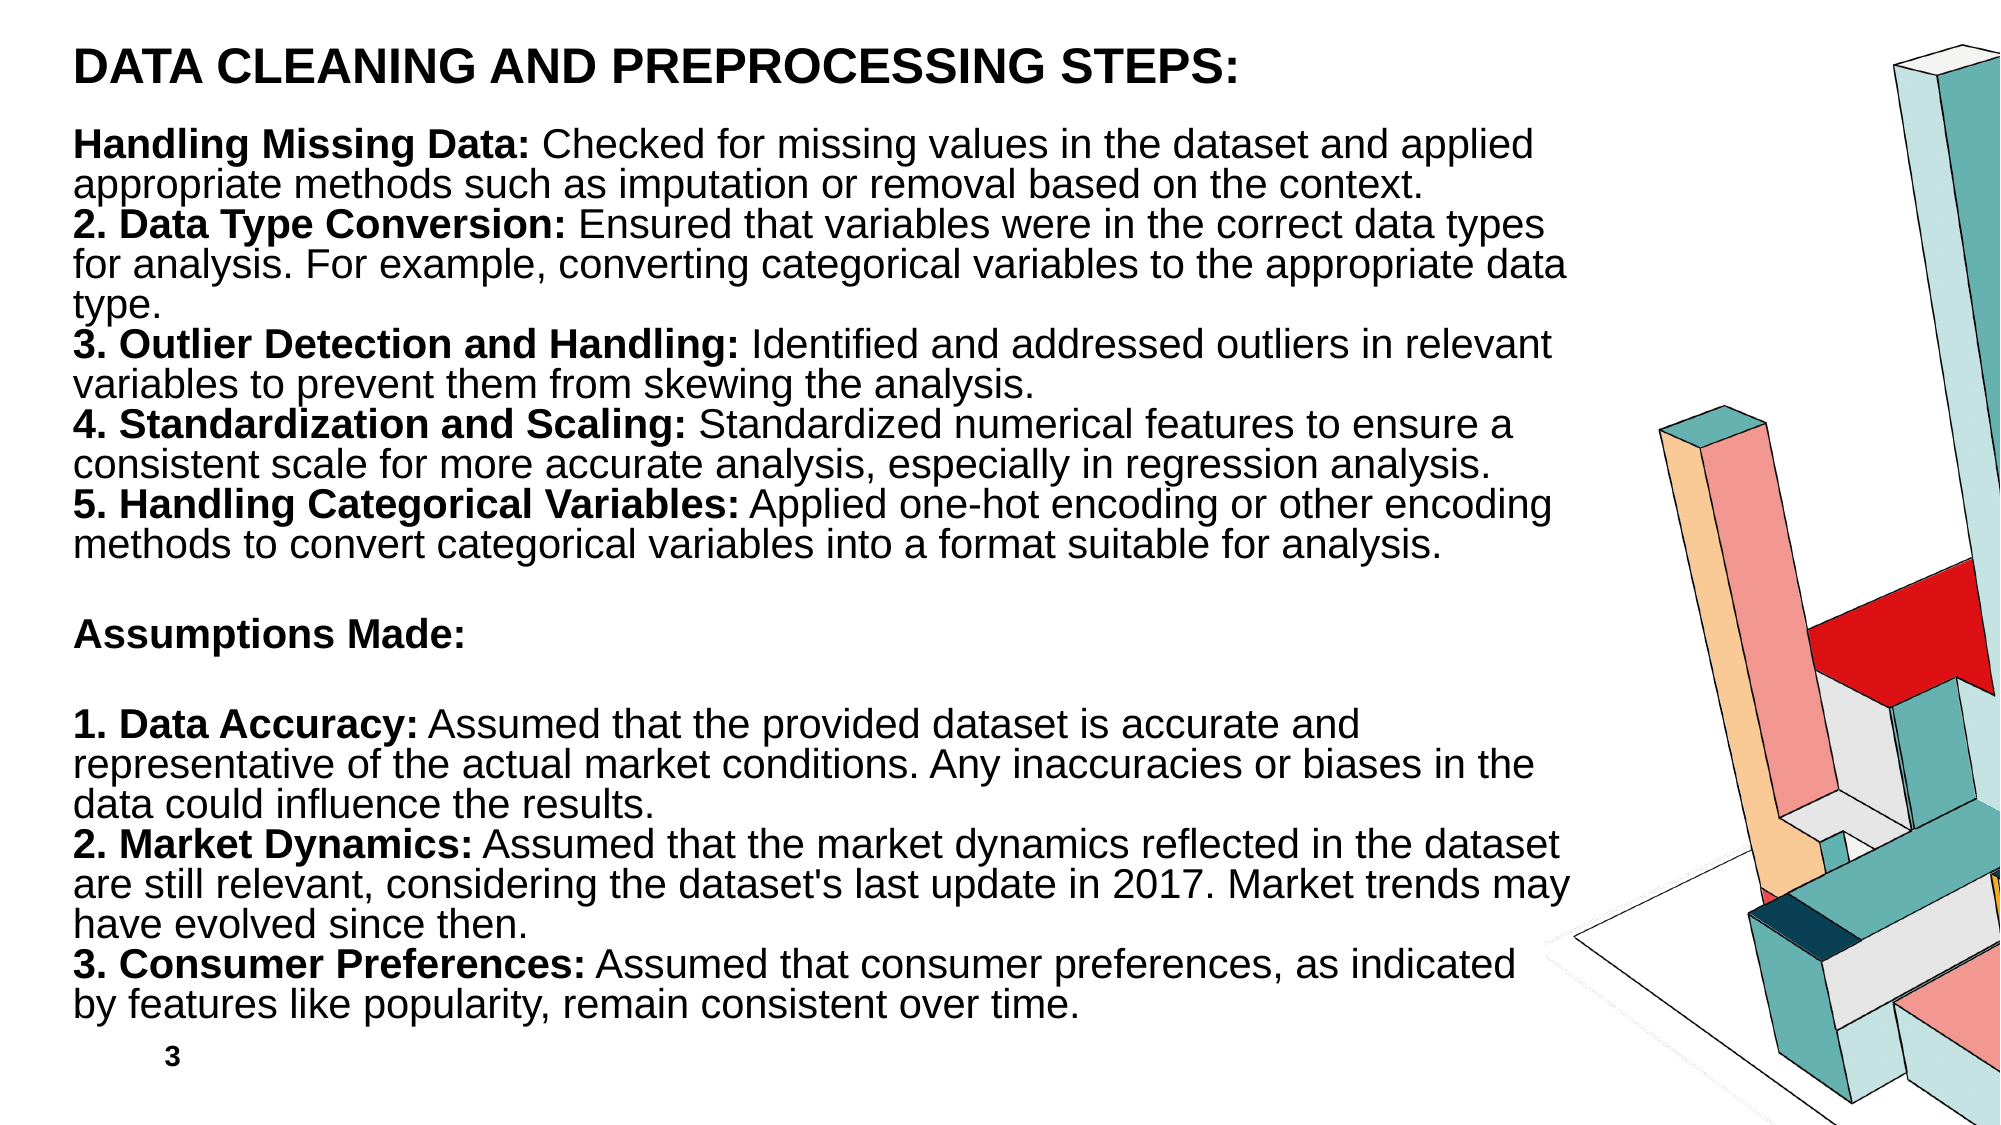

# Data Cleaning and Preprocessing Steps:
Handling Missing Data: Checked for missing values in the dataset and applied appropriate methods such as imputation or removal based on the context.
2. Data Type Conversion: Ensured that variables were in the correct data types for analysis. For example, converting categorical variables to the appropriate data type.
3. Outlier Detection and Handling: Identified and addressed outliers in relevant variables to prevent them from skewing the analysis.
4. Standardization and Scaling: Standardized numerical features to ensure a consistent scale for more accurate analysis, especially in regression analysis.
5. Handling Categorical Variables: Applied one-hot encoding or other encoding methods to convert categorical variables into a format suitable for analysis.

Assumptions Made:

1. Data Accuracy: Assumed that the provided dataset is accurate and representative of the actual market conditions. Any inaccuracies or biases in the data could influence the results.
2. Market Dynamics: Assumed that the market dynamics reflected in the dataset are still relevant, considering the dataset's last update in 2017. Market trends may have evolved since then.
3. Consumer Preferences: Assumed that consumer preferences, as indicated by features like popularity, remain consistent over time.

3